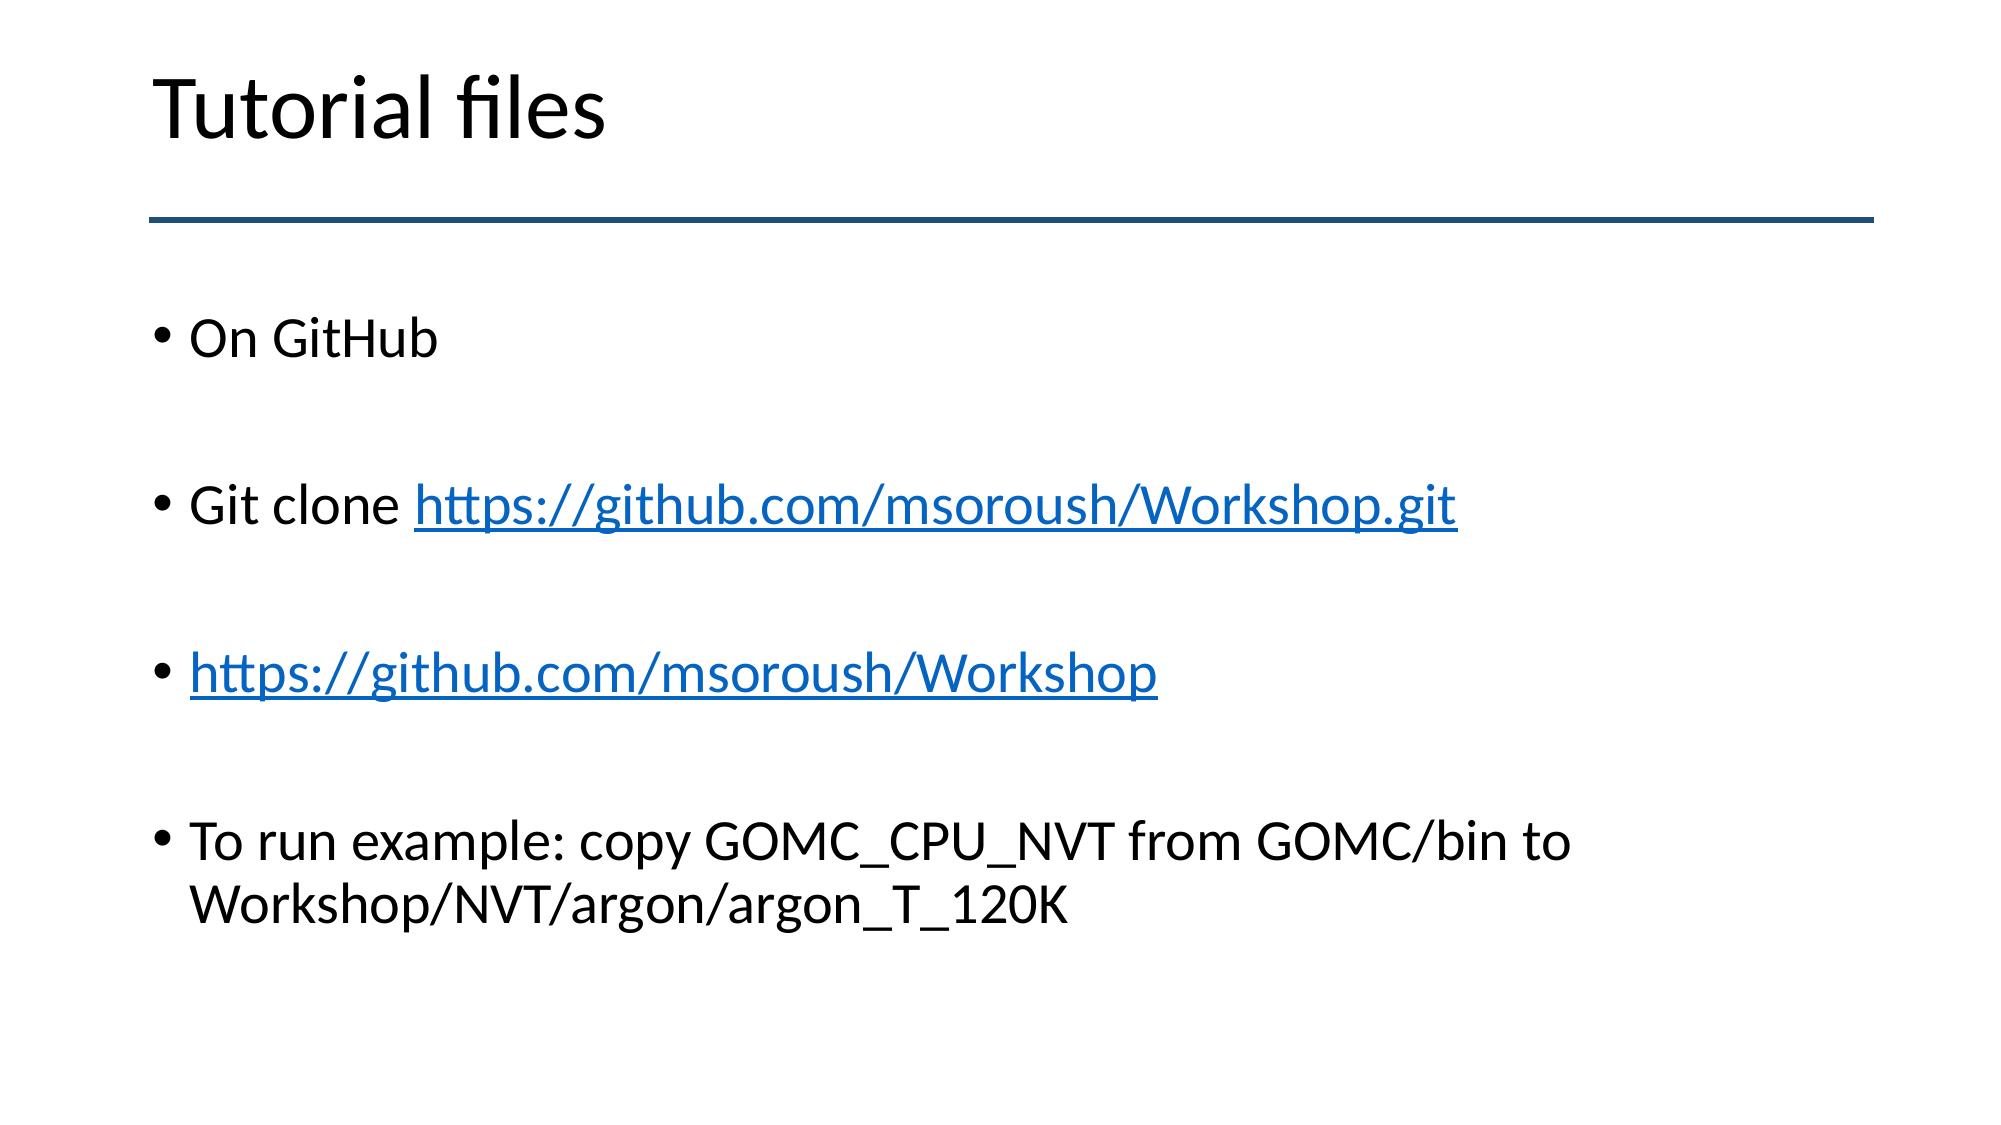

# Tutorial files
On GitHub

Git clone https://github.com/msoroush/Workshop.git

https://github.com/msoroush/Workshop

To run example: copy GOMC_CPU_NVT from GOMC/bin to Workshop/NVT/argon/argon_T_120K